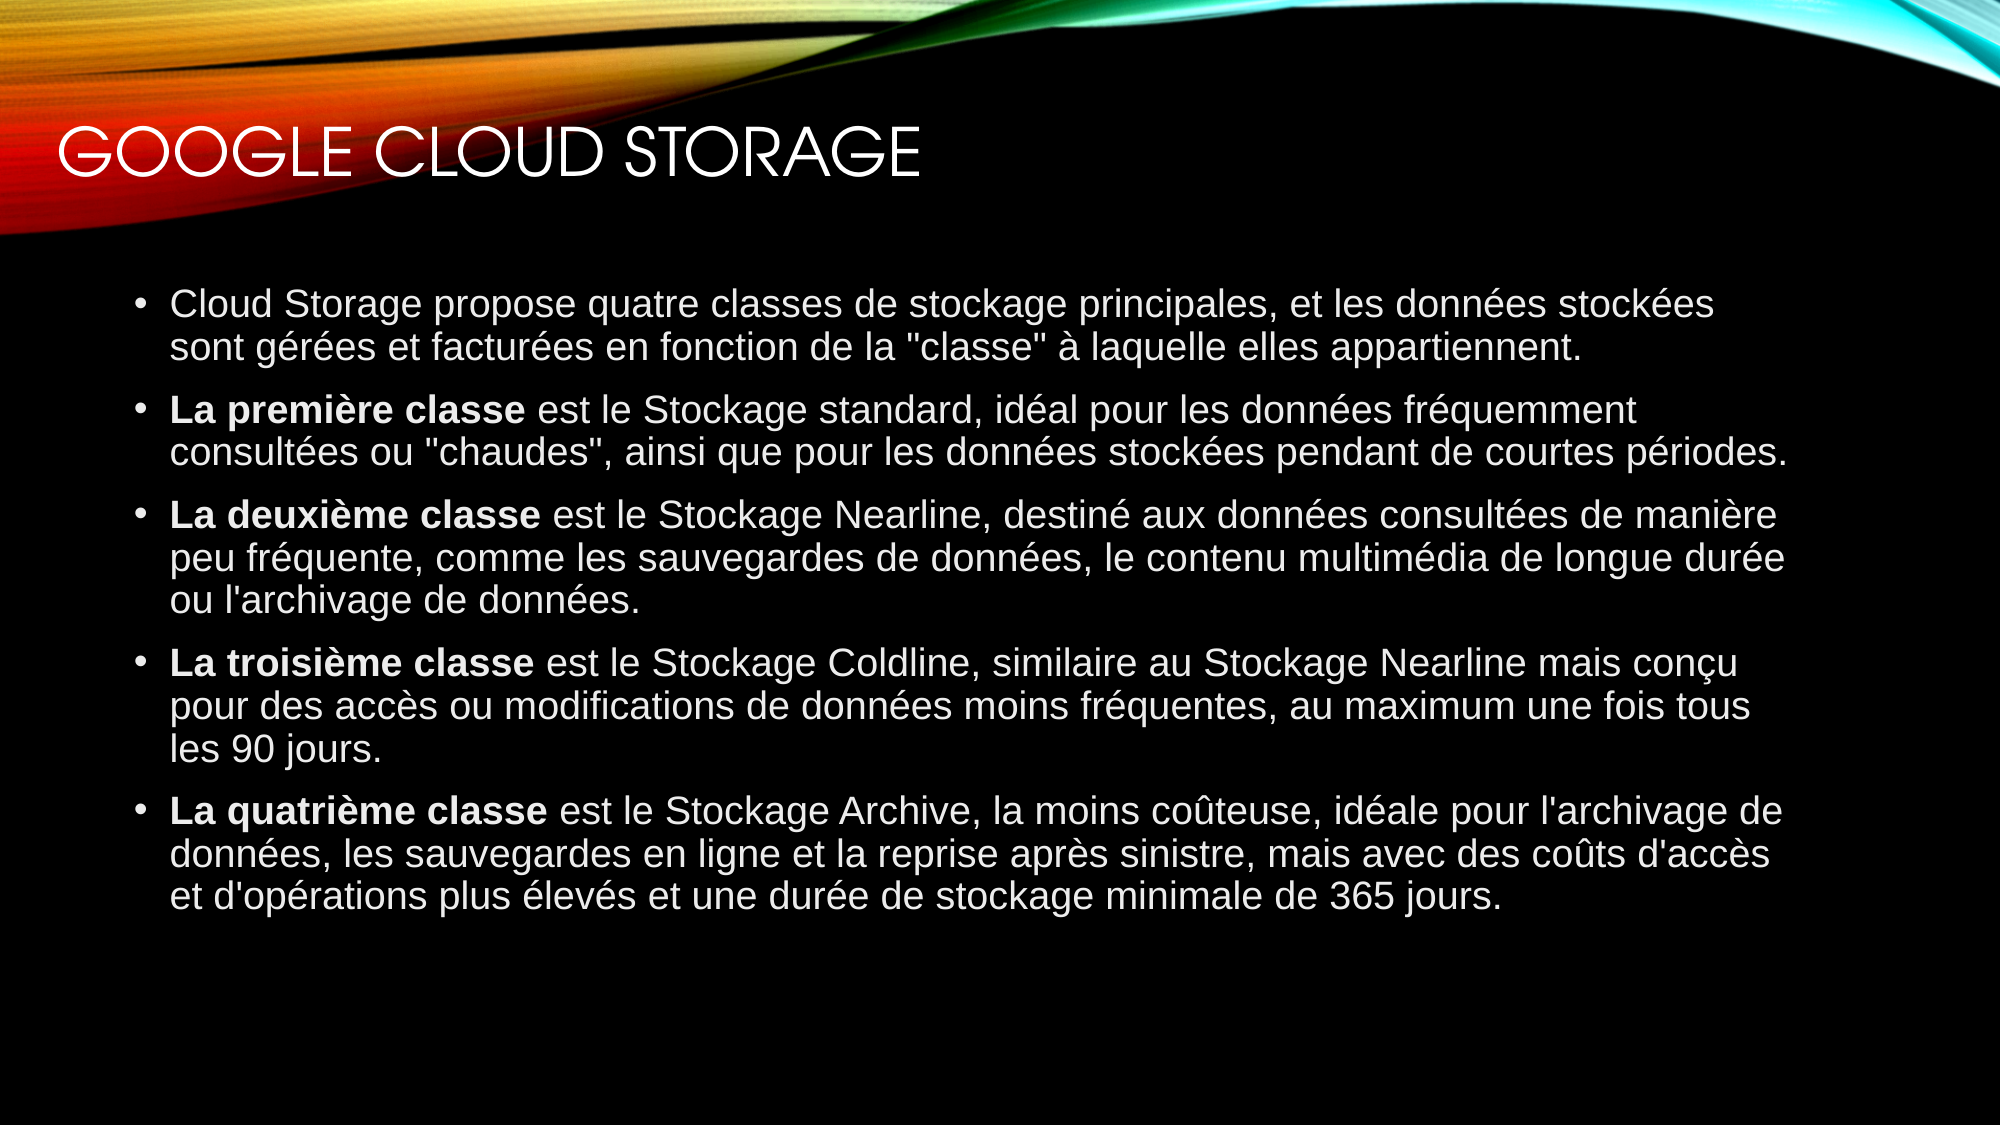

# Google cloud storage

Cloud Storage propose quatre classes de stockage principales, et les données stockées sont gérées et facturées en fonction de la "classe" à laquelle elles appartiennent.
La première classe est le Stockage standard, idéal pour les données fréquemment consultées ou "chaudes", ainsi que pour les données stockées pendant de courtes périodes.
La deuxième classe est le Stockage Nearline, destiné aux données consultées de manière peu fréquente, comme les sauvegardes de données, le contenu multimédia de longue durée ou l'archivage de données.
La troisième classe est le Stockage Coldline, similaire au Stockage Nearline mais conçu pour des accès ou modifications de données moins fréquentes, au maximum une fois tous les 90 jours.
La quatrième classe est le Stockage Archive, la moins coûteuse, idéale pour l'archivage de données, les sauvegardes en ligne et la reprise après sinistre, mais avec des coûts d'accès et d'opérations plus élevés et une durée de stockage minimale de 365 jours.